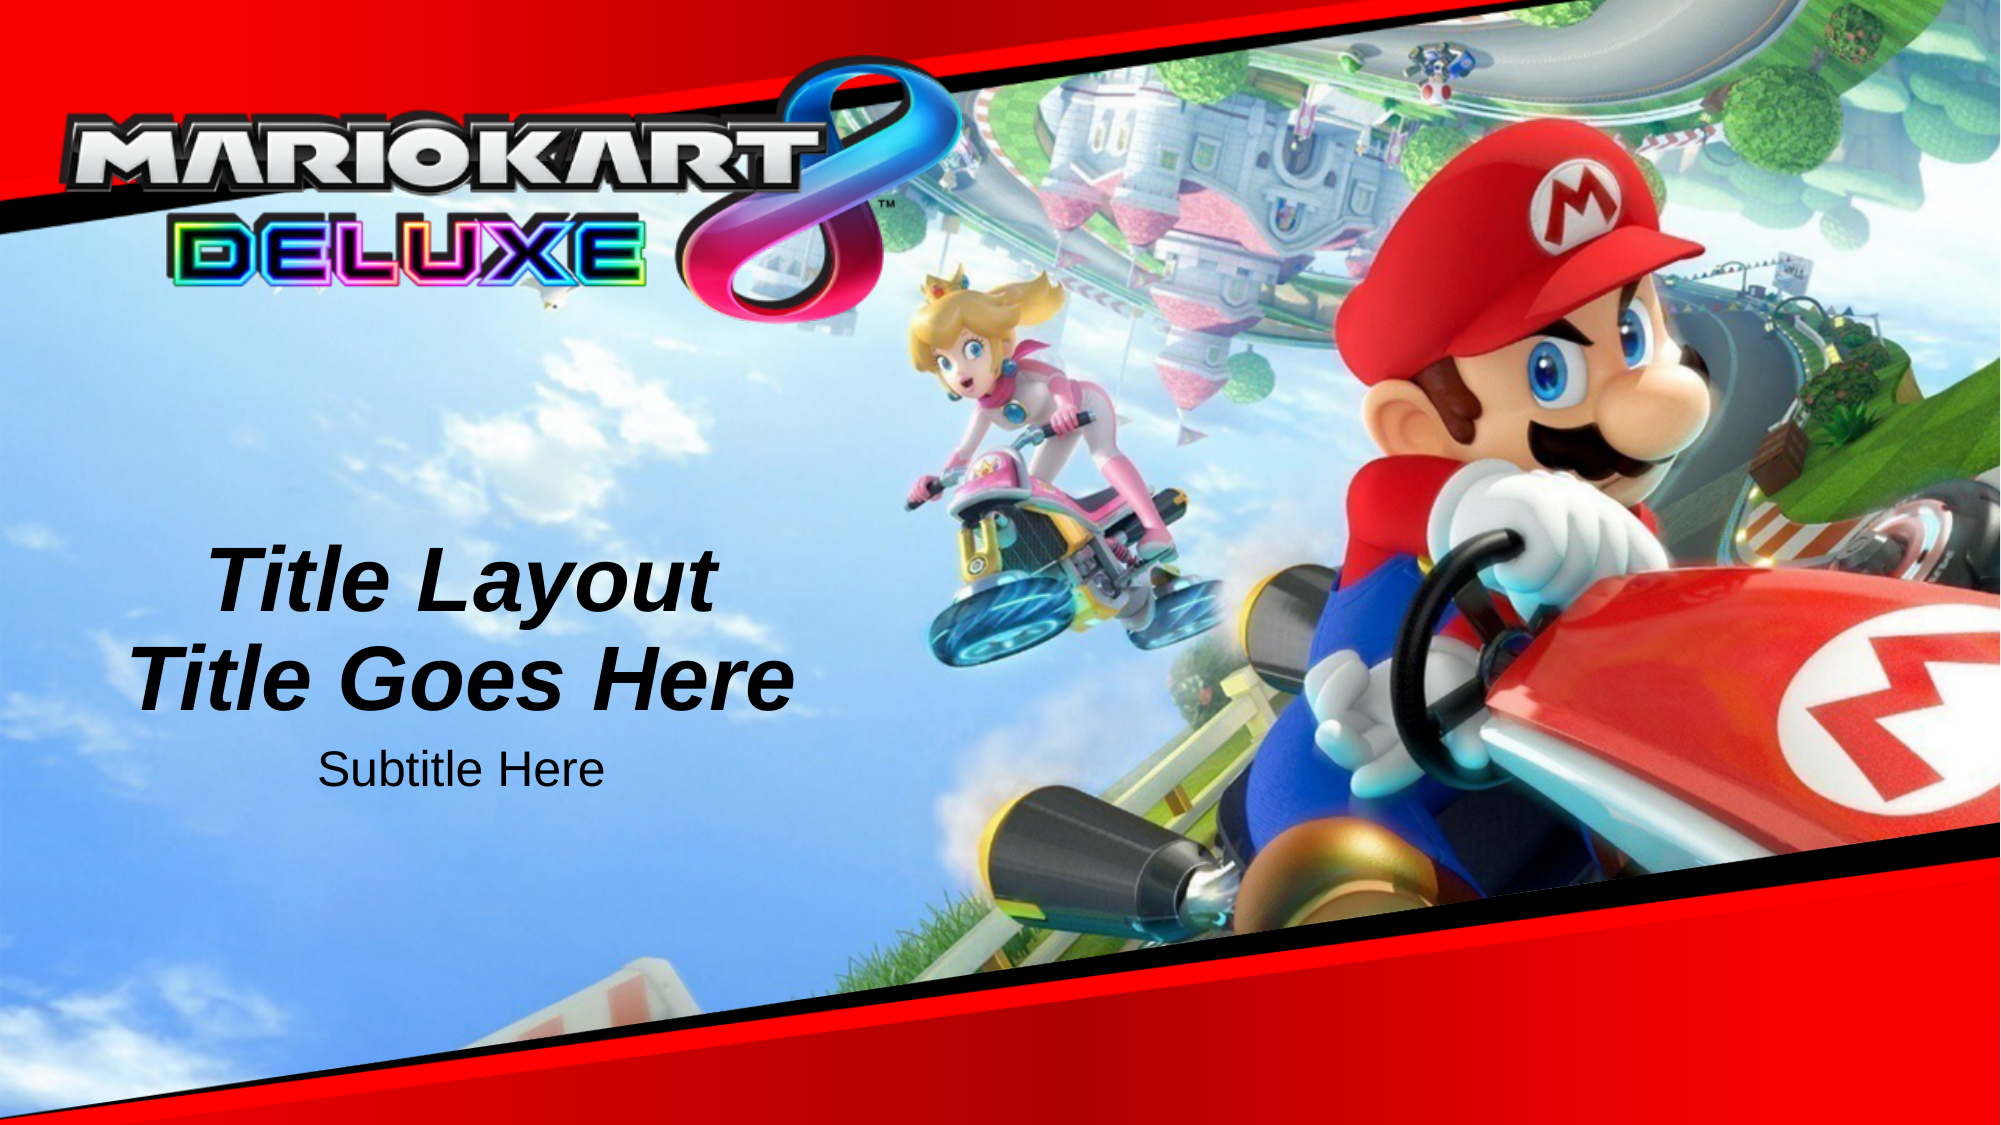

# Title Layout Title Goes Here
Subtitle Here